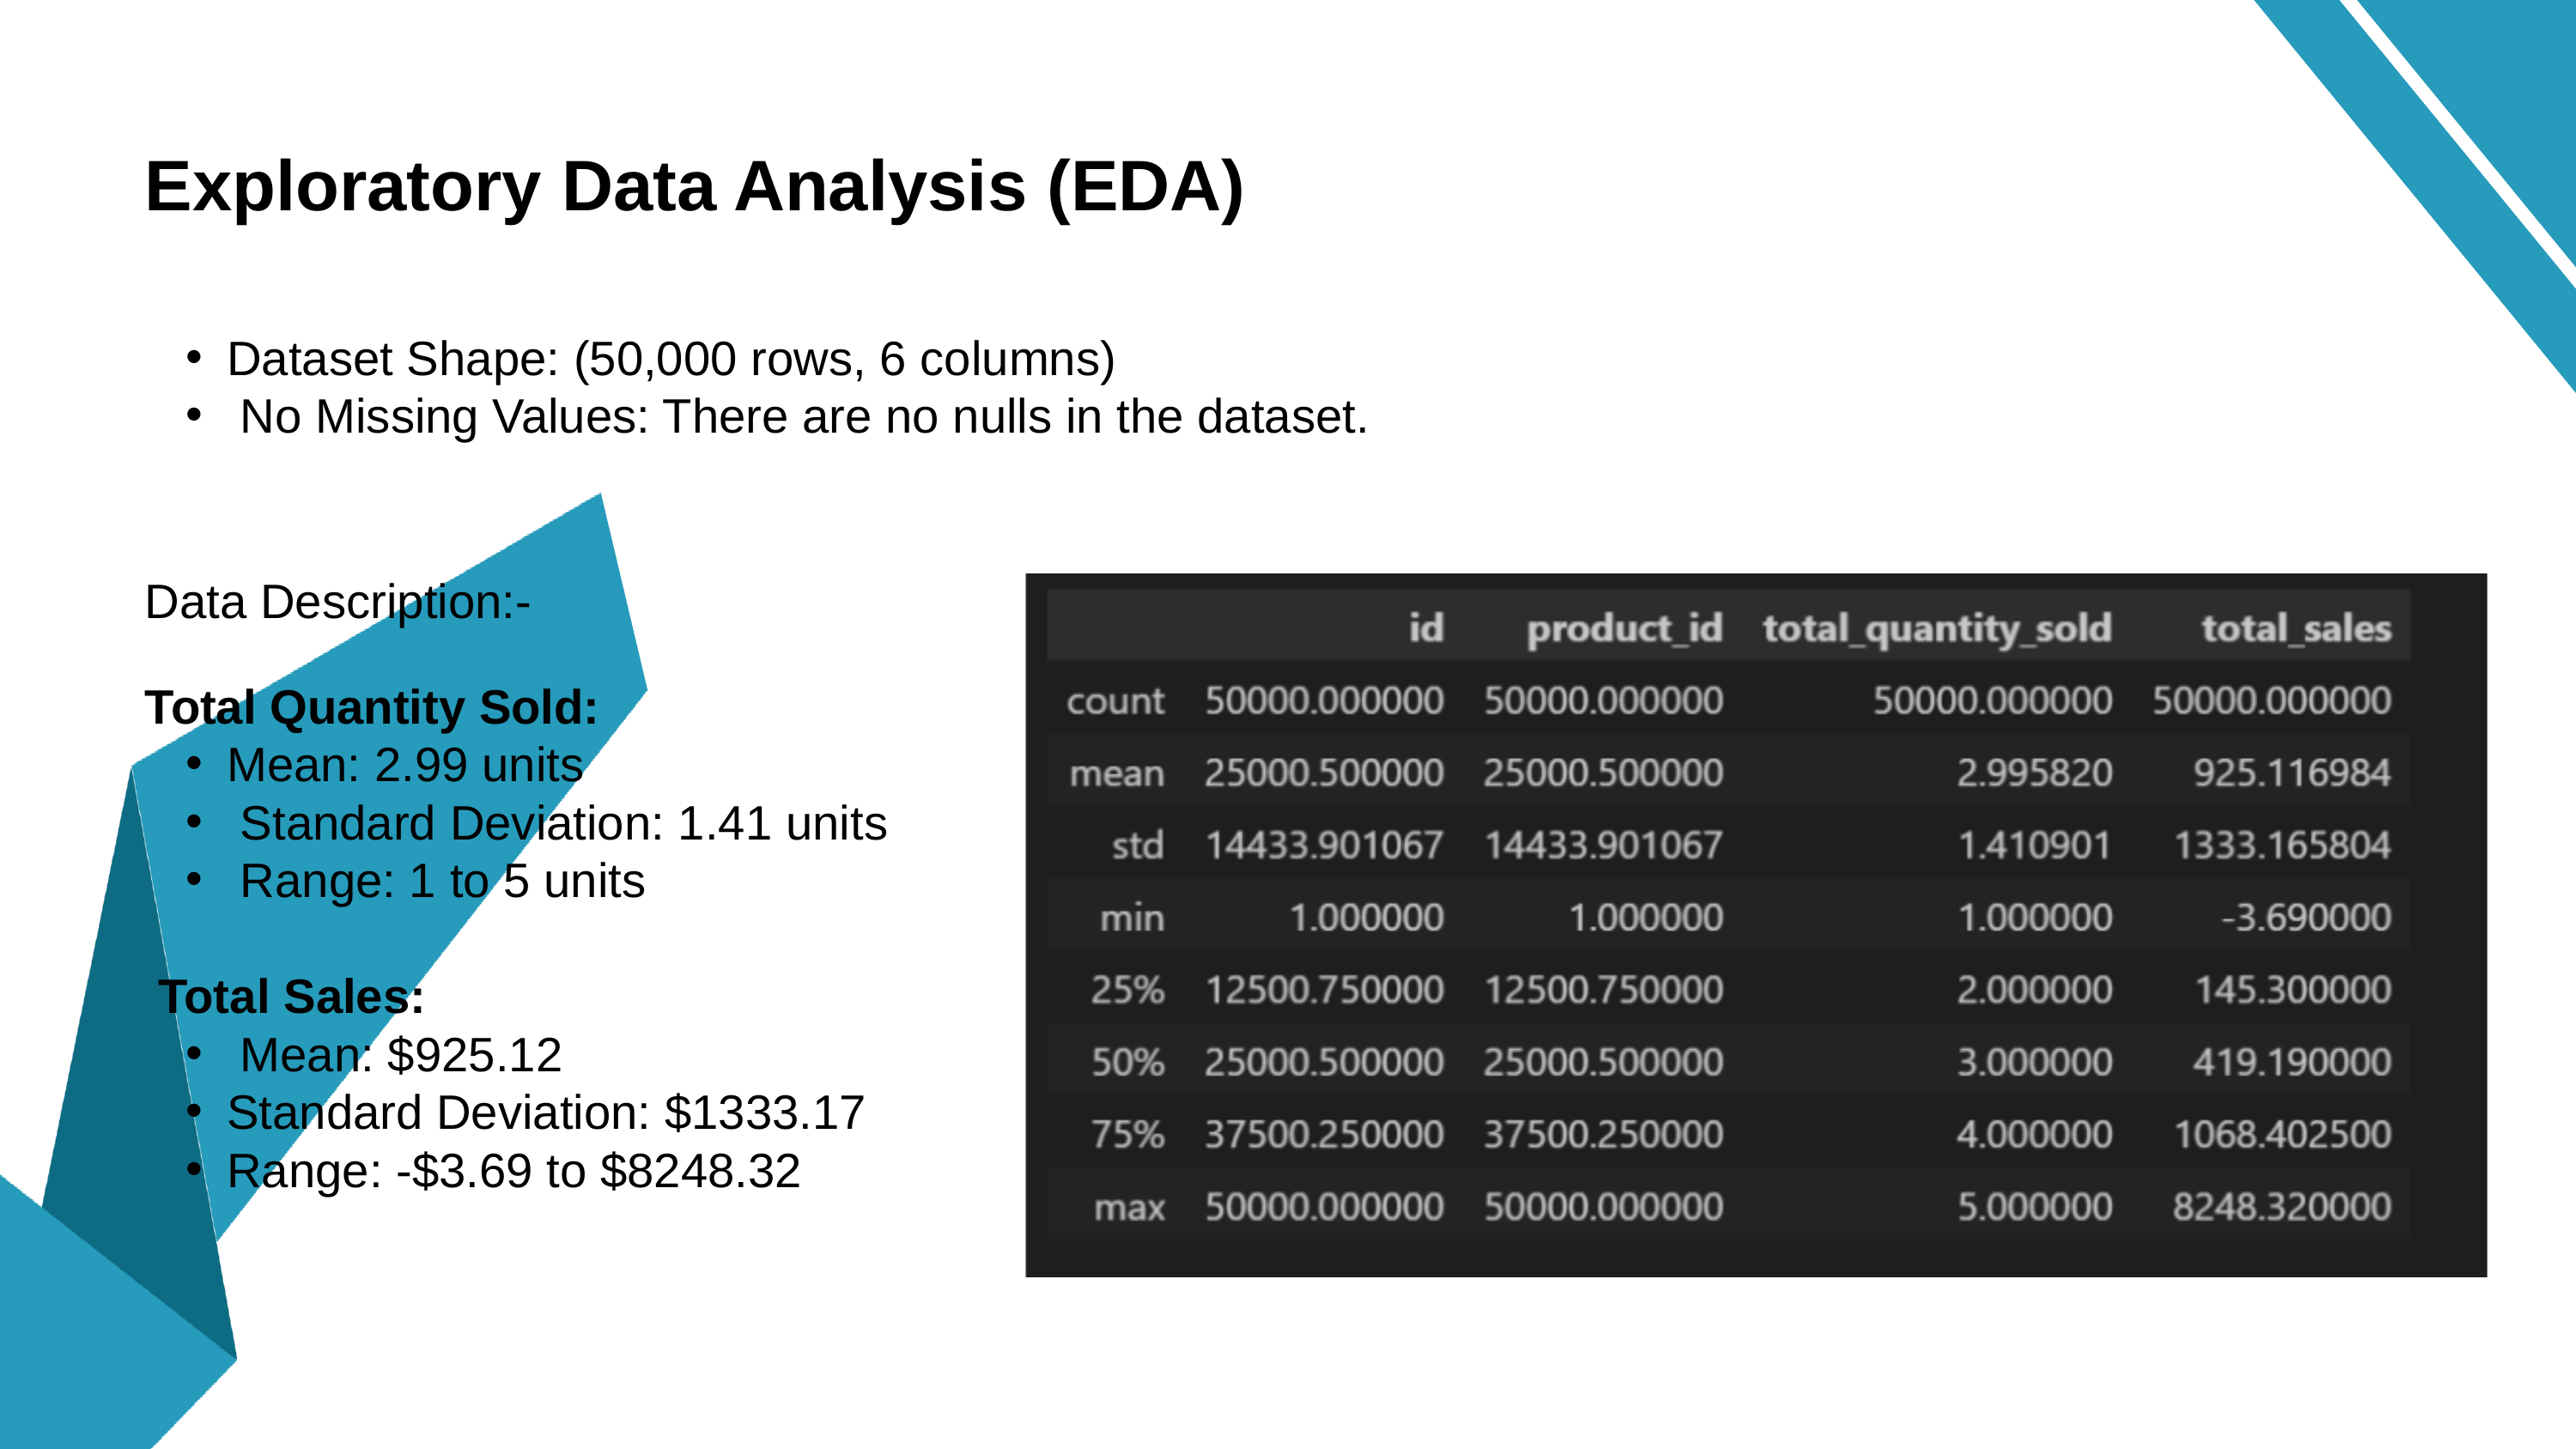

Exploratory Data Analysis (EDA)
Dataset Shape: (50,000 rows, 6 columns)
 No Missing Values: There are no nulls in the dataset.
Data Description:-

Total Quantity Sold:
Mean: 2.99 units
 Standard Deviation: 1.41 units
 Range: 1 to 5 units

 Total Sales:
 Mean: $925.12
Standard Deviation: $1333.17
Range: -$3.69 to $8248.32